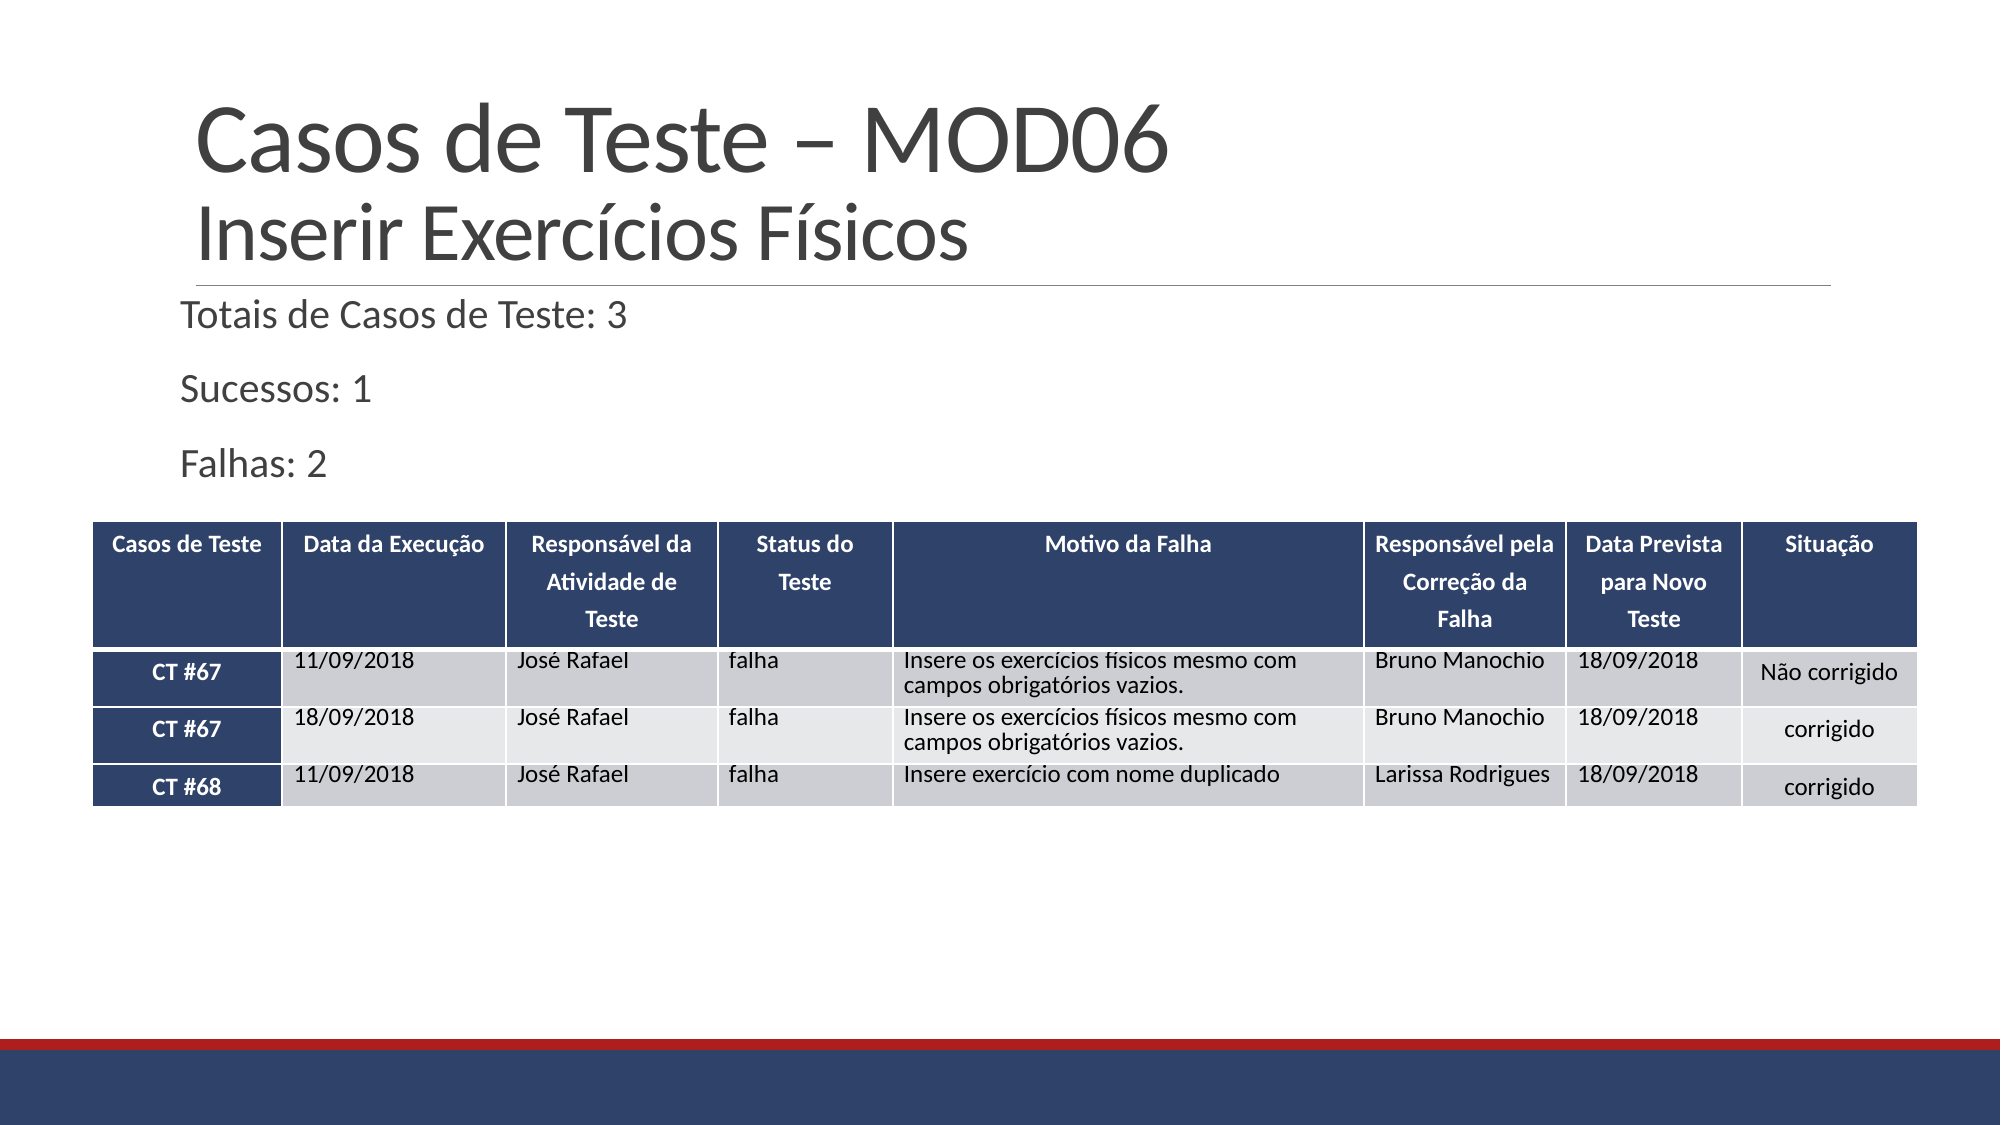

# Casos de Teste – MOD06 Inserir Exercícios Físicos
Totais de Casos de Teste: 3
Sucessos: 1
Falhas: 2

| Casos de Teste | Data da Execução | Responsável da Atividade de Teste | Status do Teste | Motivo da Falha | Responsável pela Correção da Falha | Data Prevista para Novo Teste | Situação |
| --- | --- | --- | --- | --- | --- | --- | --- |
| CT #67 | 11/09/2018 | José Rafael | falha | Insere os exercícios físicos mesmo com campos obrigatórios vazios. | Bruno Manochio | 18/09/2018 | Não corrigido |
| CT #67 | 18/09/2018 | José Rafael | falha | Insere os exercícios físicos mesmo com campos obrigatórios vazios. | Bruno Manochio | 18/09/2018 | corrigido |
| CT #68 | 11/09/2018 | José Rafael | falha | Insere exercício com nome duplicado | Larissa Rodrigues | 18/09/2018 | corrigido |